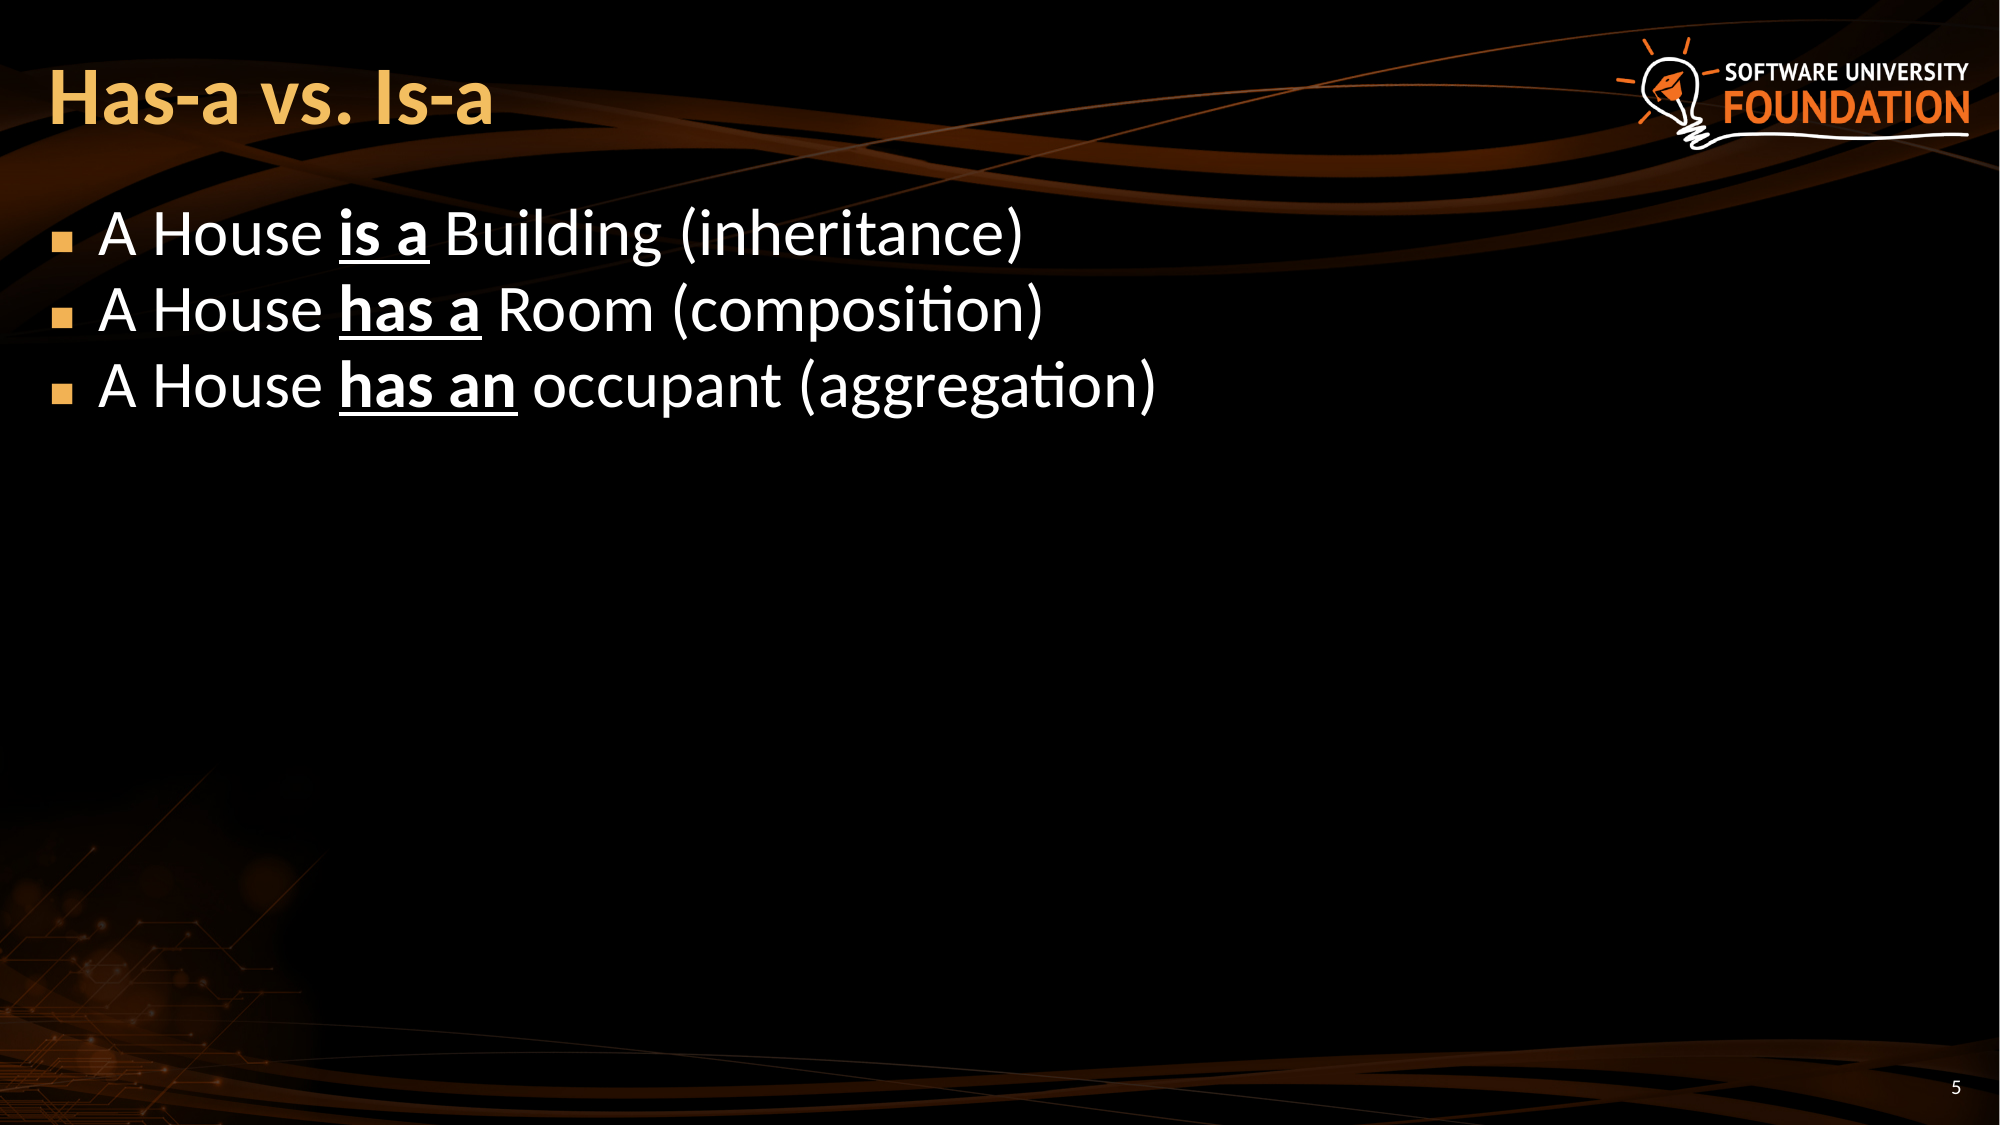

# Has-a vs. Is-a
A House is a Building (inheritance)
A House has a Room (composition)
A House has an occupant (aggregation)

5